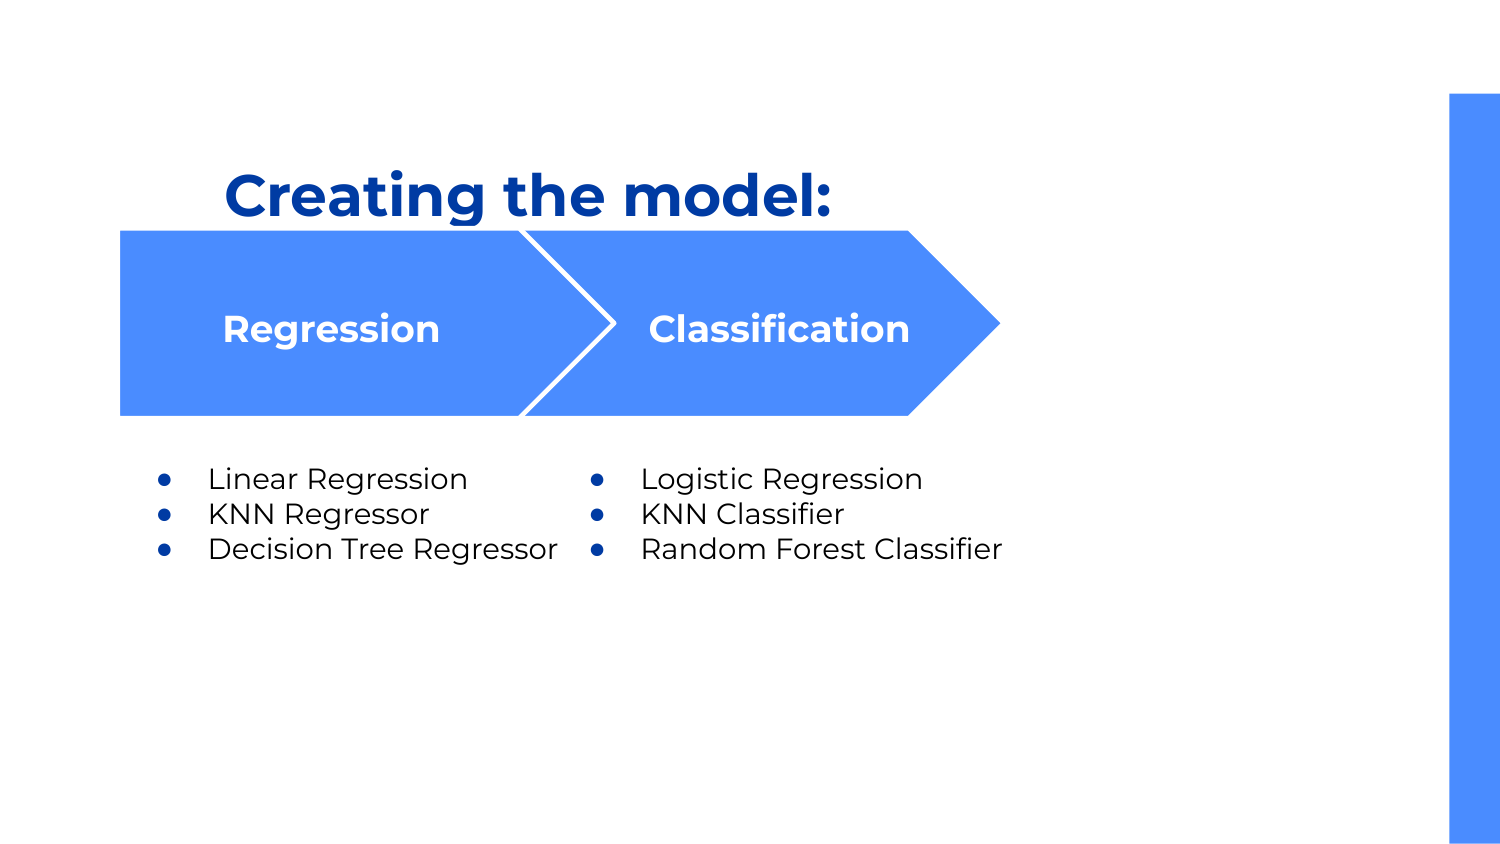

# Creating the model:

Regression
Classification
Synthesize
Linear Regression
KNN Regressor
Decision Tree Regressor
Logistic Regression
KNN Classifier
Random Forest Classifier